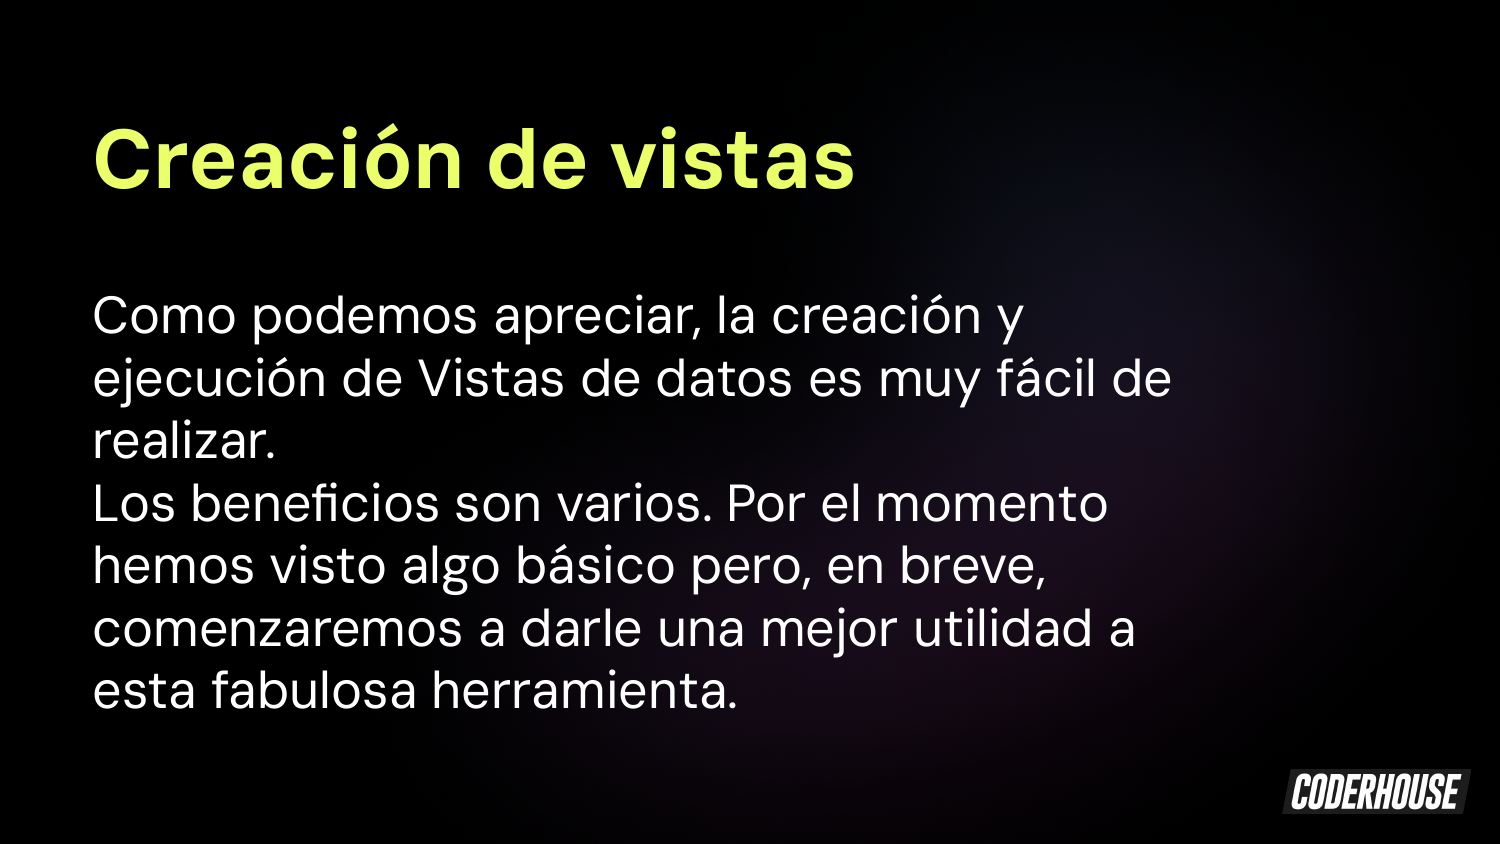

Creación de vistas
Como podemos apreciar, la creación y ejecución de Vistas de datos es muy fácil de realizar.
Los beneficios son varios. Por el momento hemos visto algo básico pero, en breve, comenzaremos a darle una mejor utilidad a esta fabulosa herramienta.